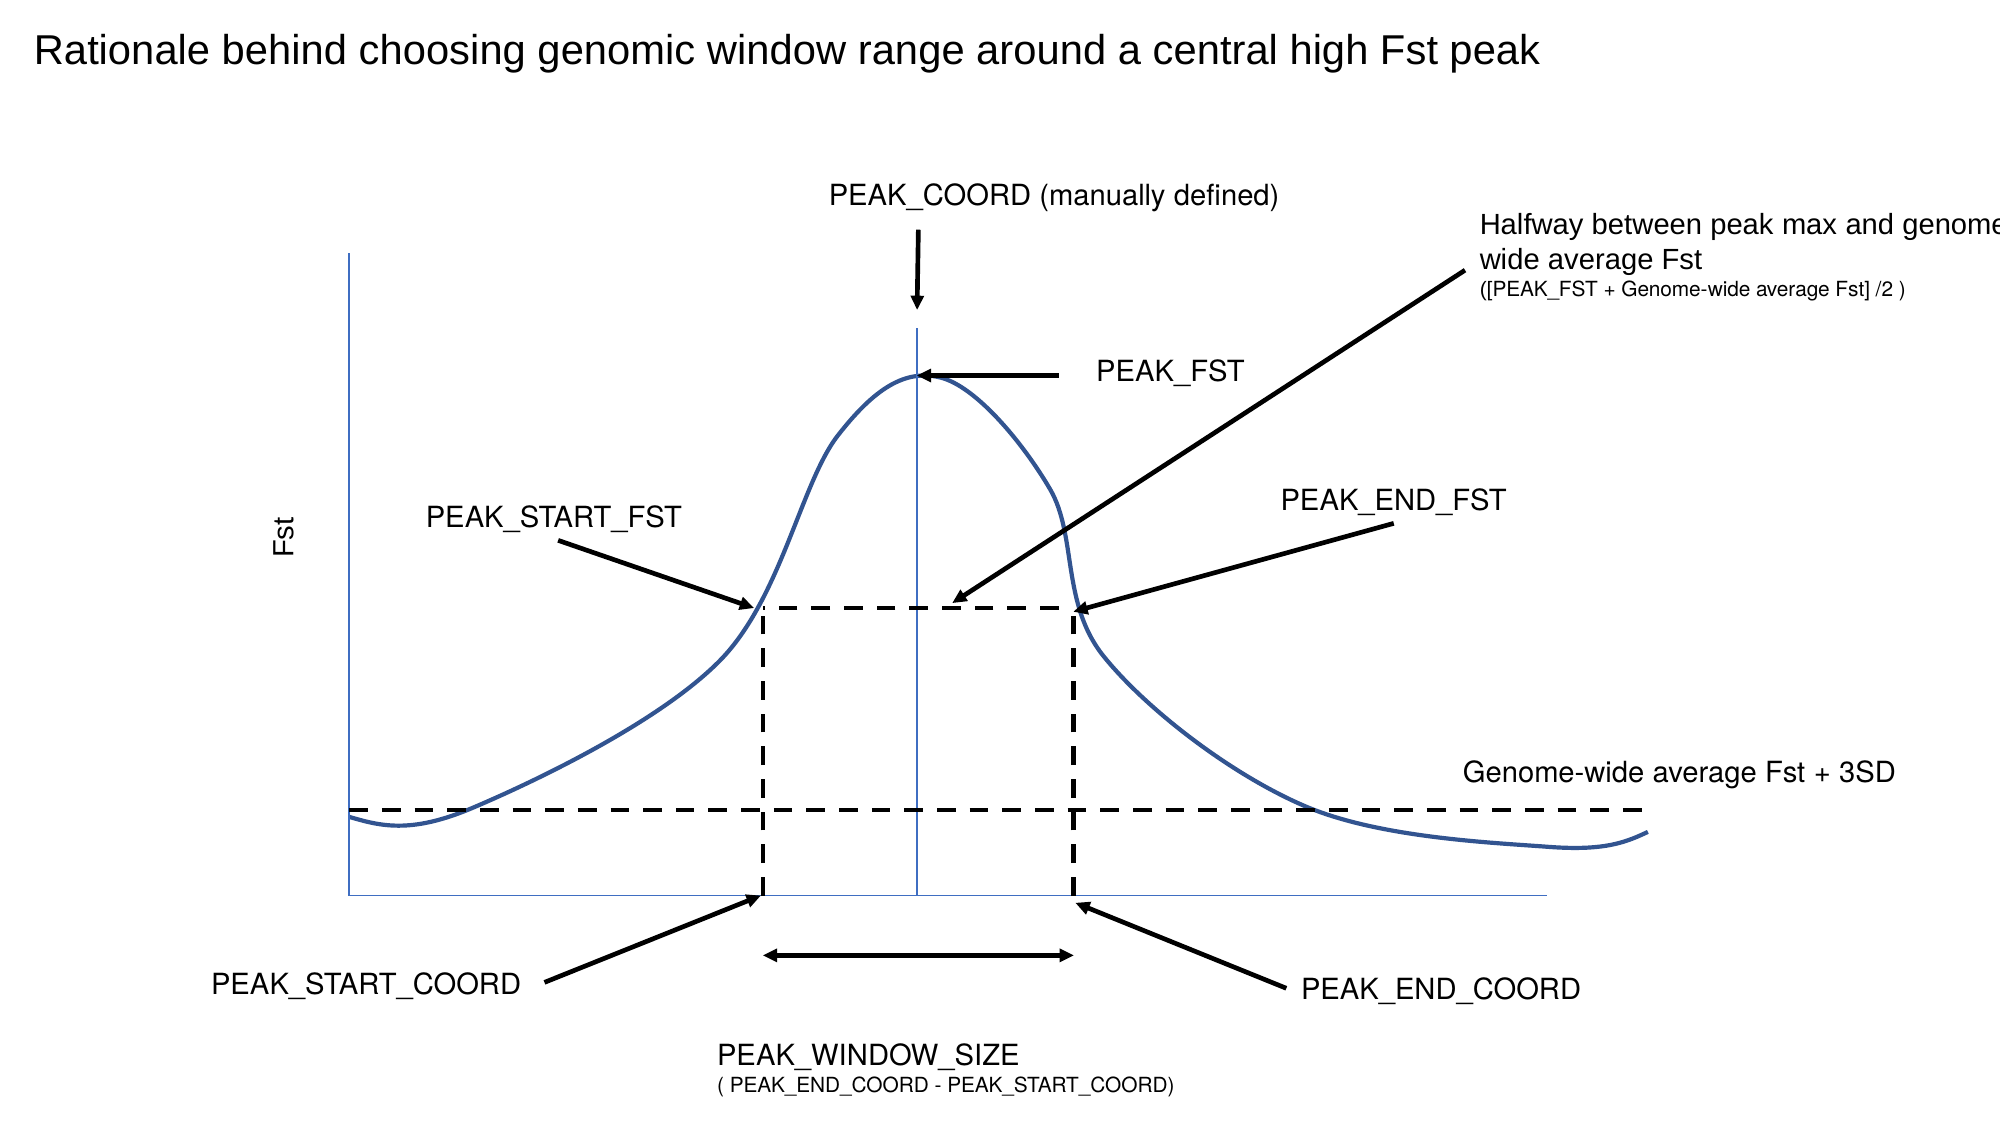

Rationale behind choosing genomic window range around a central high Fst peak
PEAK_COORD (manually defined)
Halfway between peak max and genome-wide average Fst
([PEAK_FST + Genome-wide average Fst] /2 )

PEAK_FST

PEAK_END_FST
PEAK_START_FST
Fst
Genome-wide average Fst + 3SD
PEAK_START_COORD
PEAK_END_COORD
PEAK_WINDOW_SIZE
( PEAK_END_COORD - PEAK_START_COORD)